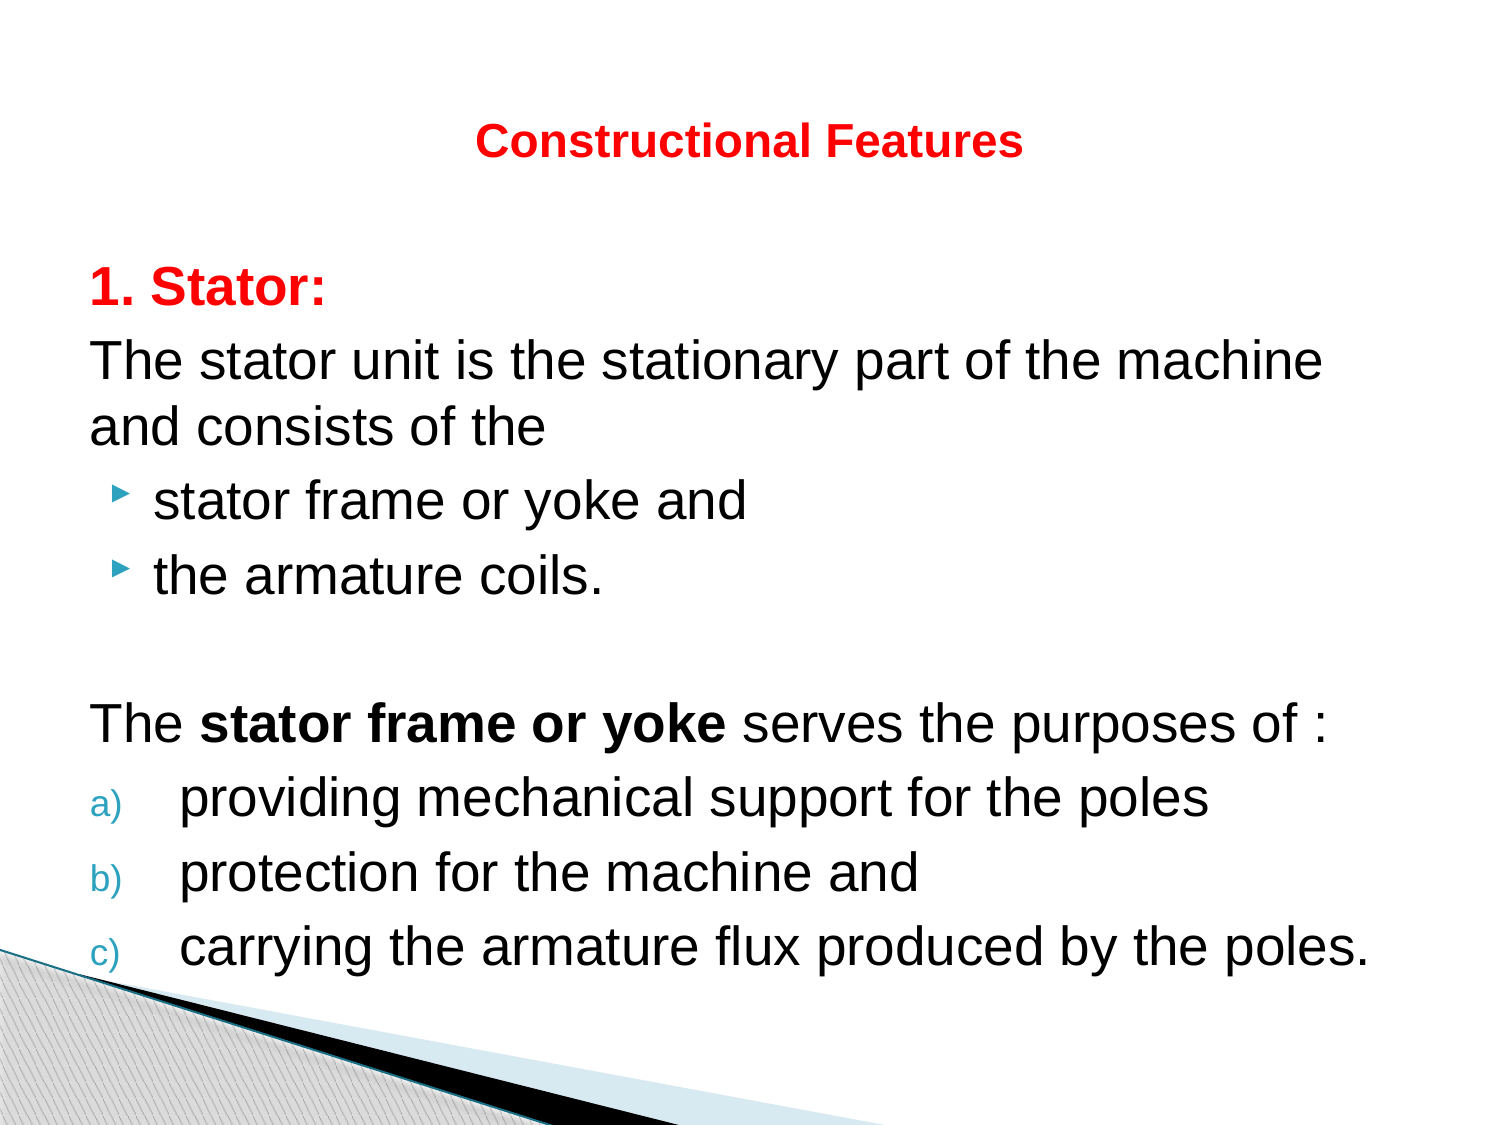

# Constructional Features
1. Stator:
The stator unit is the stationary part of the machine and consists of the
stator frame or yoke and
the armature coils.

The stator frame or yoke serves the purposes of :
providing mechanical support for the poles
protection for the machine and
carrying the armature flux produced by the poles.